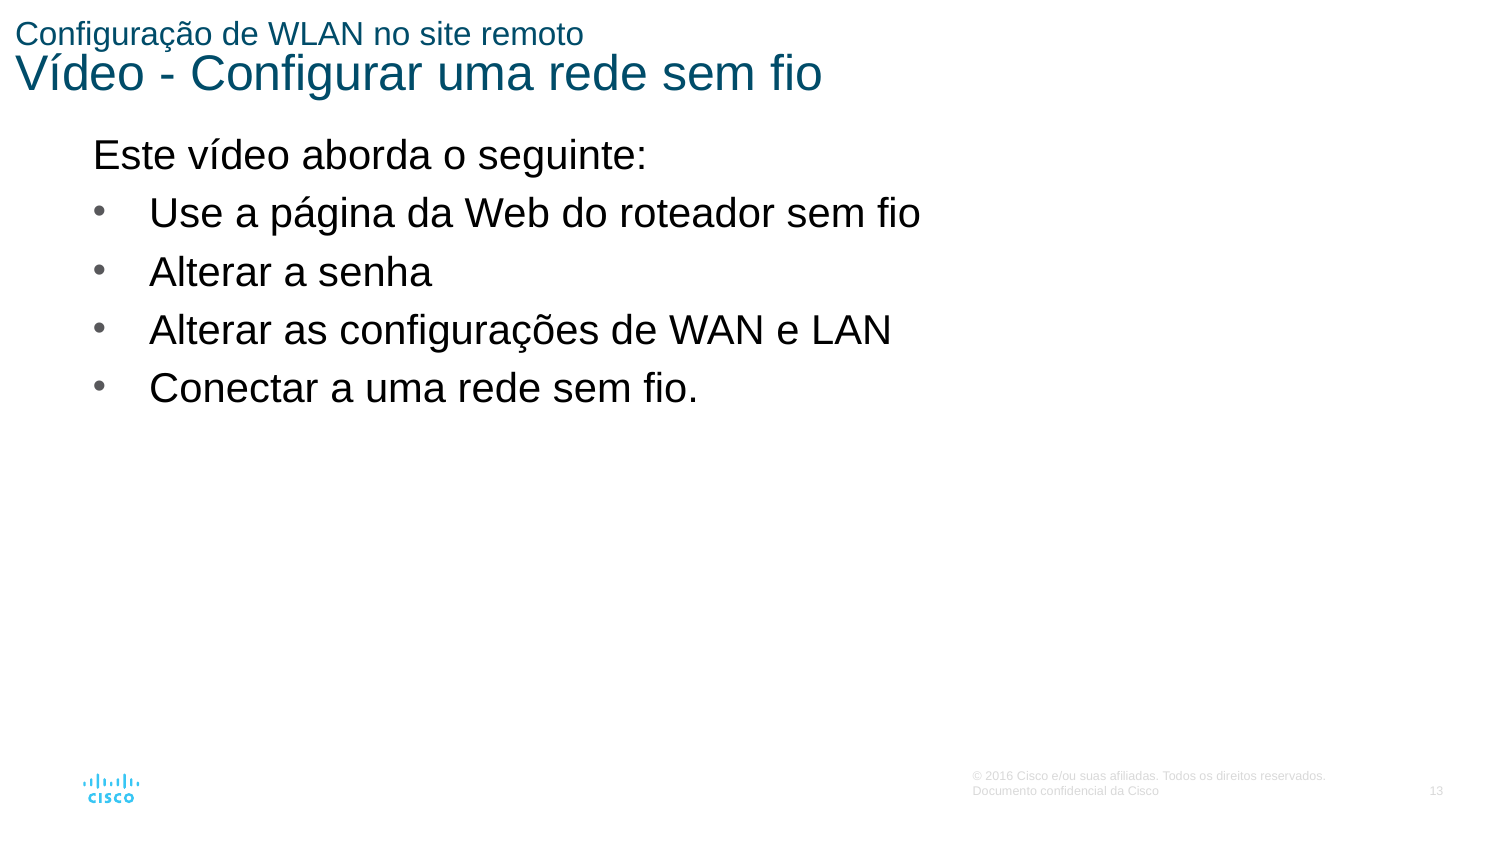

# Configuração de WLAN no site remoto Vídeo - Configurar uma rede sem fio
Este vídeo aborda o seguinte:
Use a página da Web do roteador sem fio
Alterar a senha
Alterar as configurações de WAN e LAN
Conectar a uma rede sem fio.